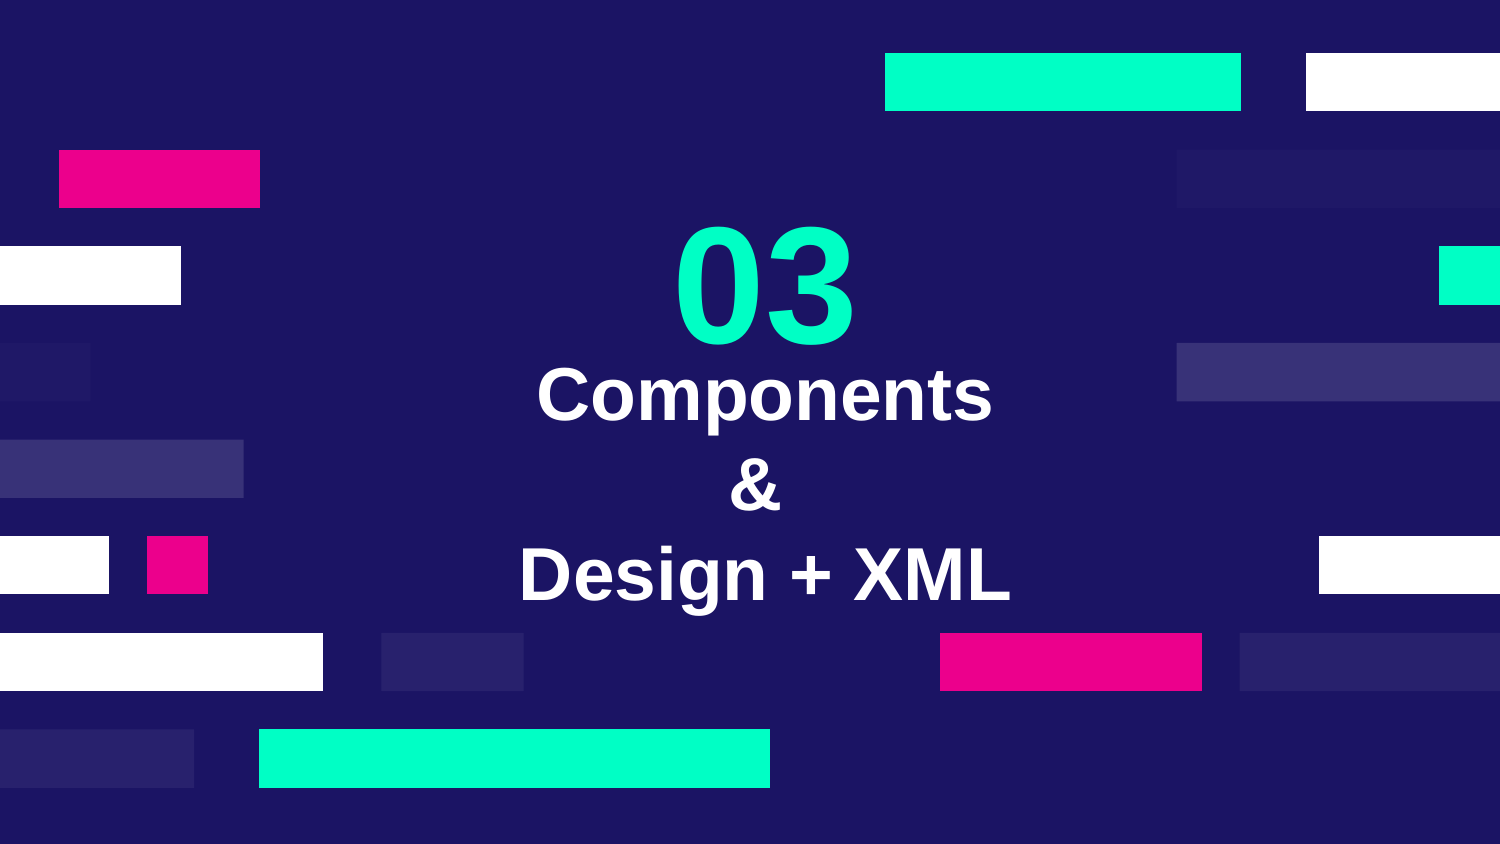

03
# Components
&
Design + XML